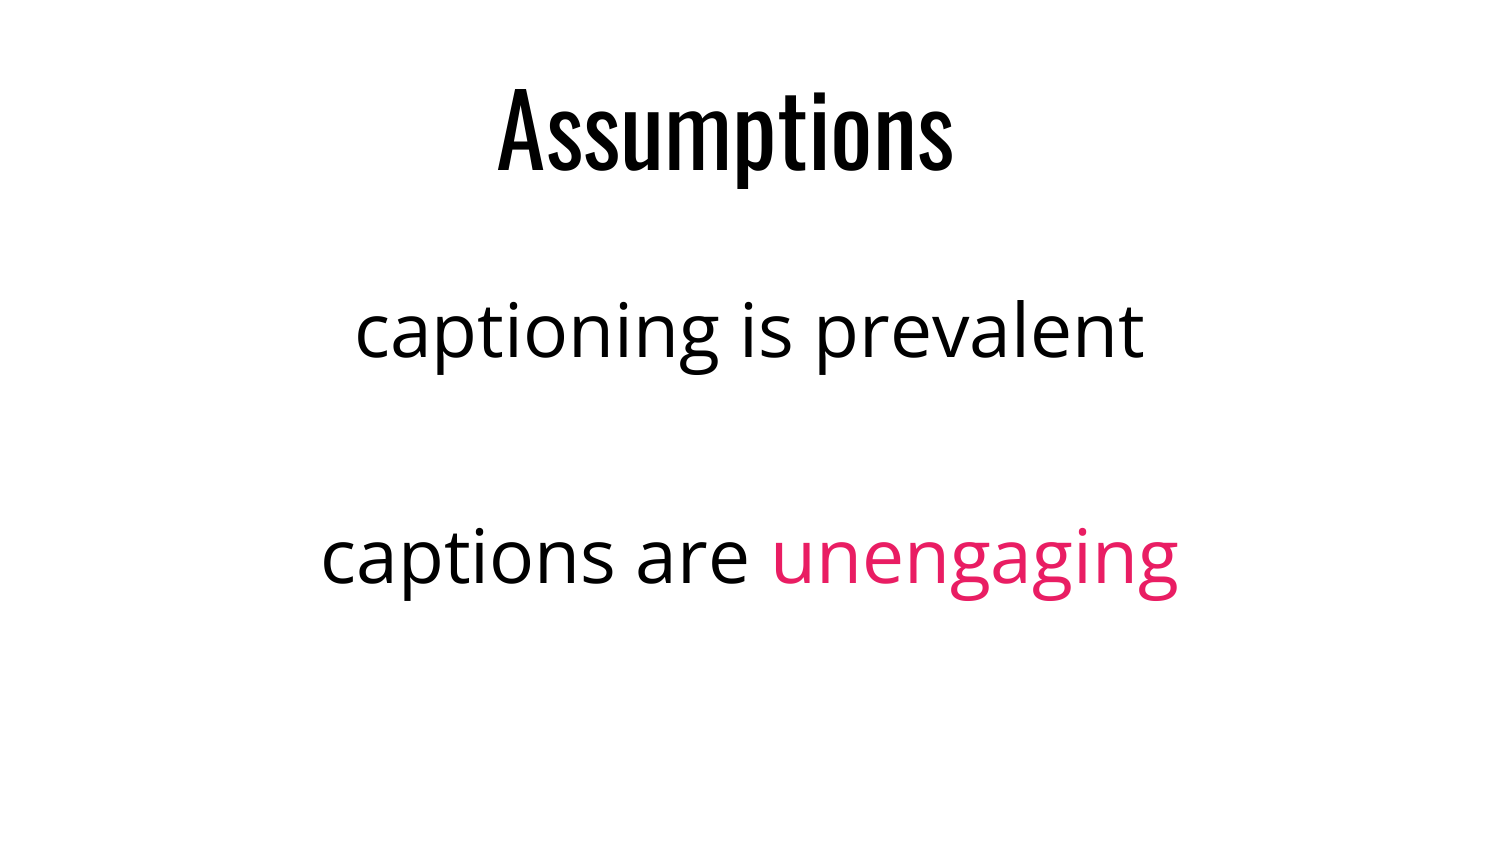

Assumptions
captioning is prevalent
captions are unengaging